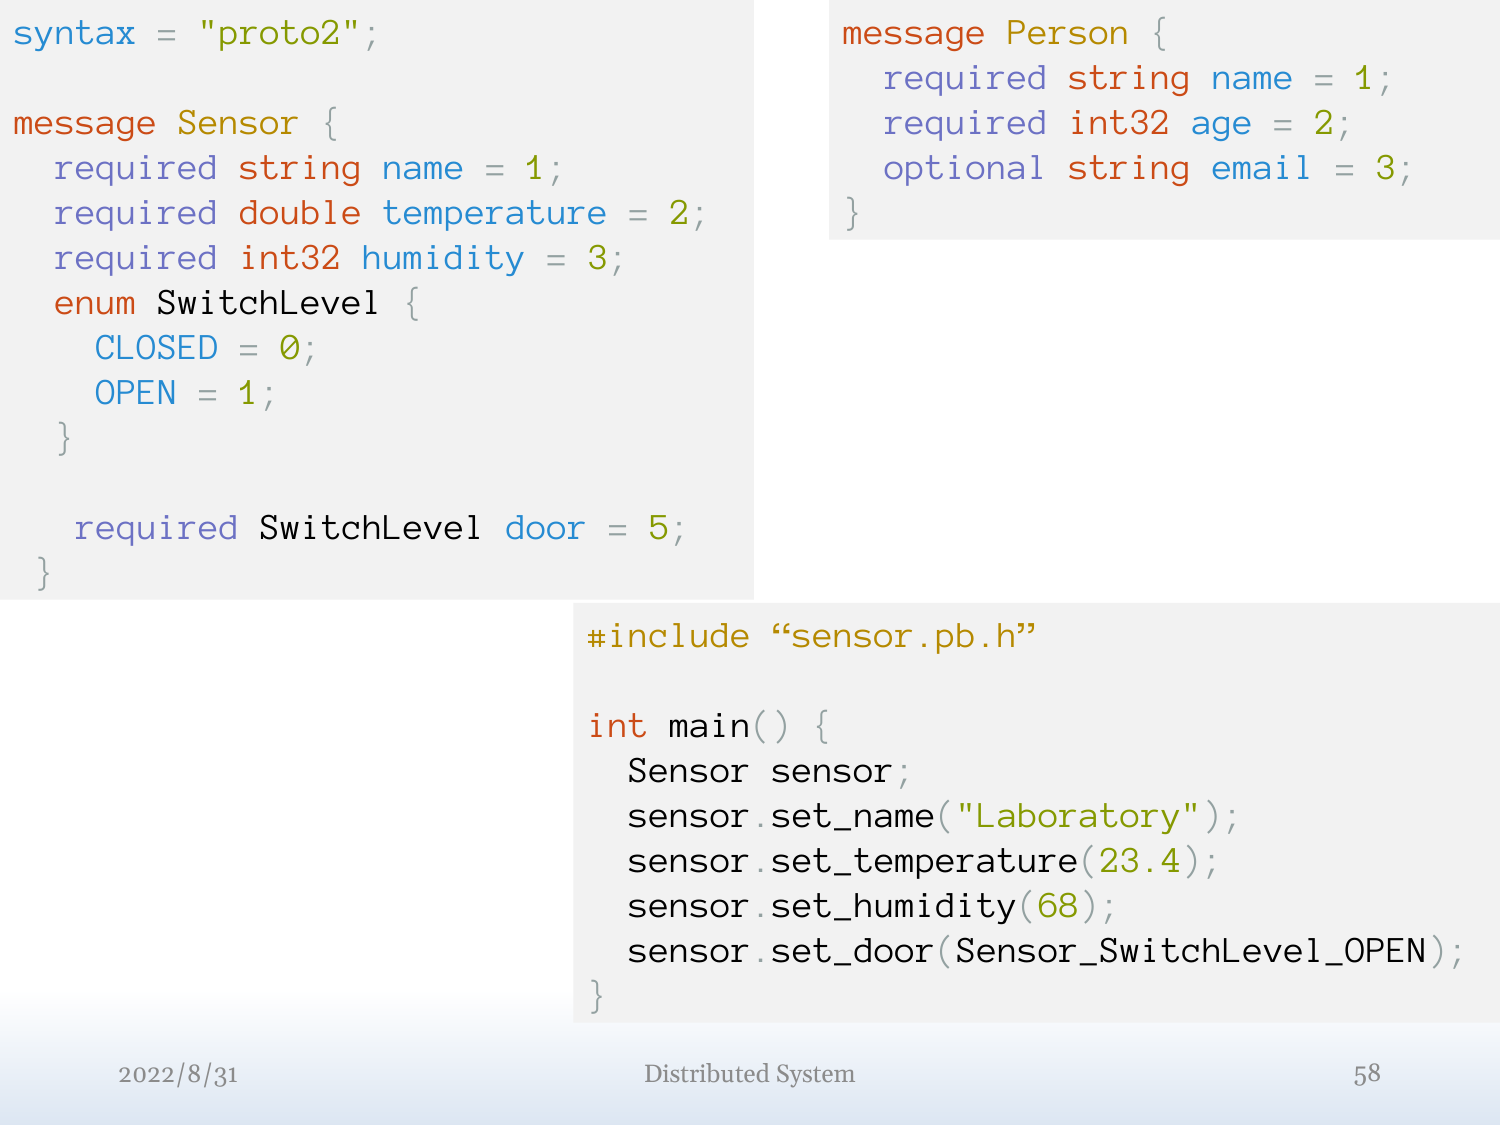

syntax = "proto2";

message Sensor {
  required string name = 1;
  required double temperature = 2;
  required int32 humidity = 3;
  enum SwitchLevel {
    CLOSED = 0;
    OPEN = 1;
  }

   required SwitchLevel door = 5;
 }
message Person {
  required string name = 1;
  required int32 age = 2;
  optional string email = 3;
}
#include “sensor.pb.h”

int main() {
  Sensor sensor;
  sensor.set_name("Laboratory");
  sensor.set_temperature(23.4);
  sensor.set_humidity(68);
  sensor.set_door(Sensor_SwitchLevel_OPEN);
}
2022/8/31
Distributed System
58